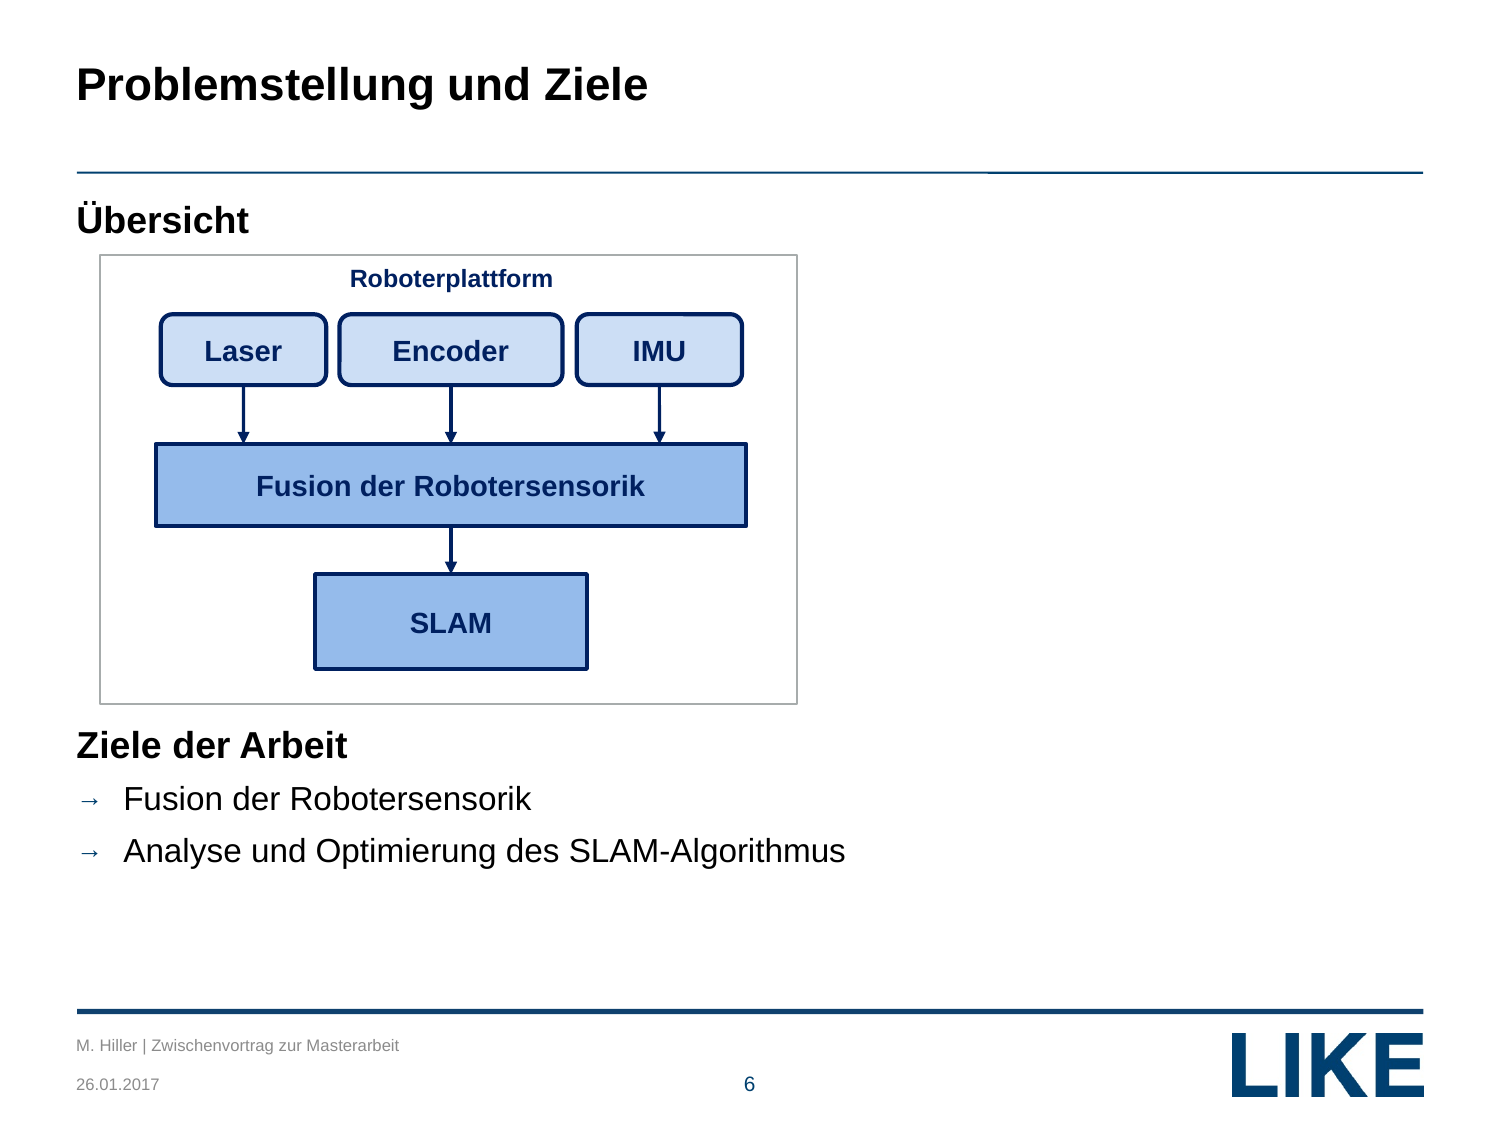

# Problemstellung und Ziele
Übersicht

Ziele der Arbeit
Fusion der Robotersensorik
Analyse und Optimierung des SLAM-Algorithmus
Roboterplattform

IMU
Laser
Encoder
Fusion der Robotersensorik
SLAM
M. Hiller | Zwischenvortrag zur Masterarbeit
26.01.2017